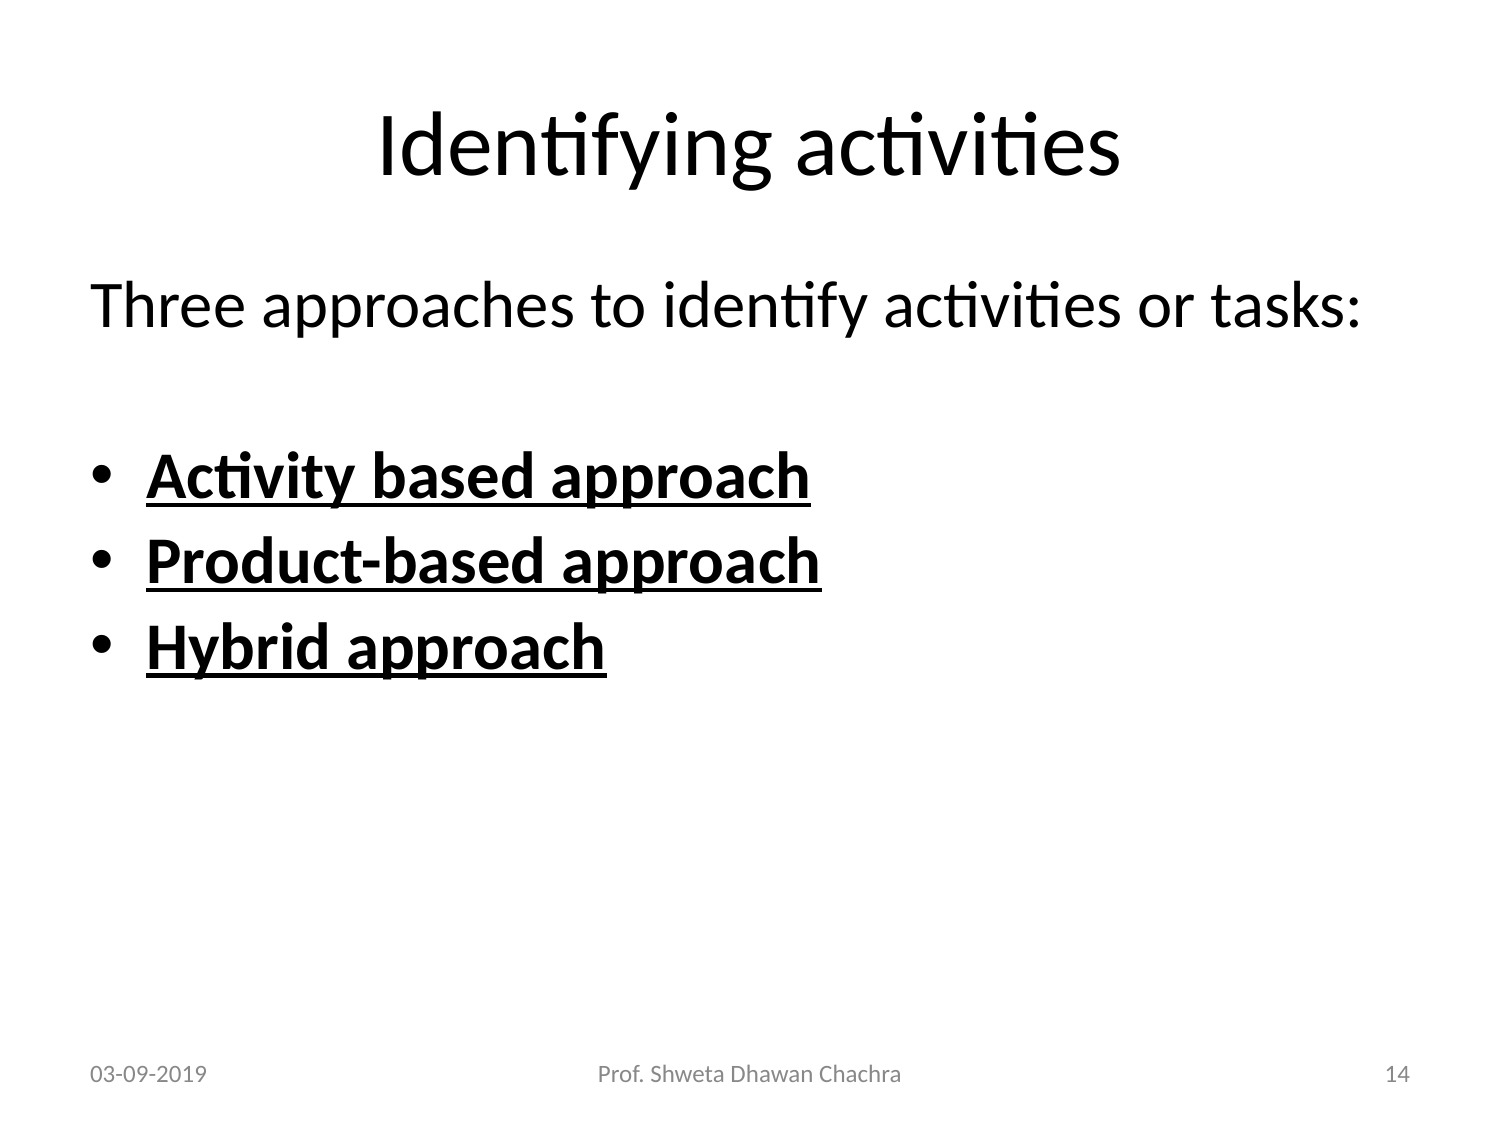

# Identifying activities
Three approaches to identify activities or tasks:

Activity based approach
Product-based approach
Hybrid approach
03-09-2019
Prof. Shweta Dhawan Chachra
14